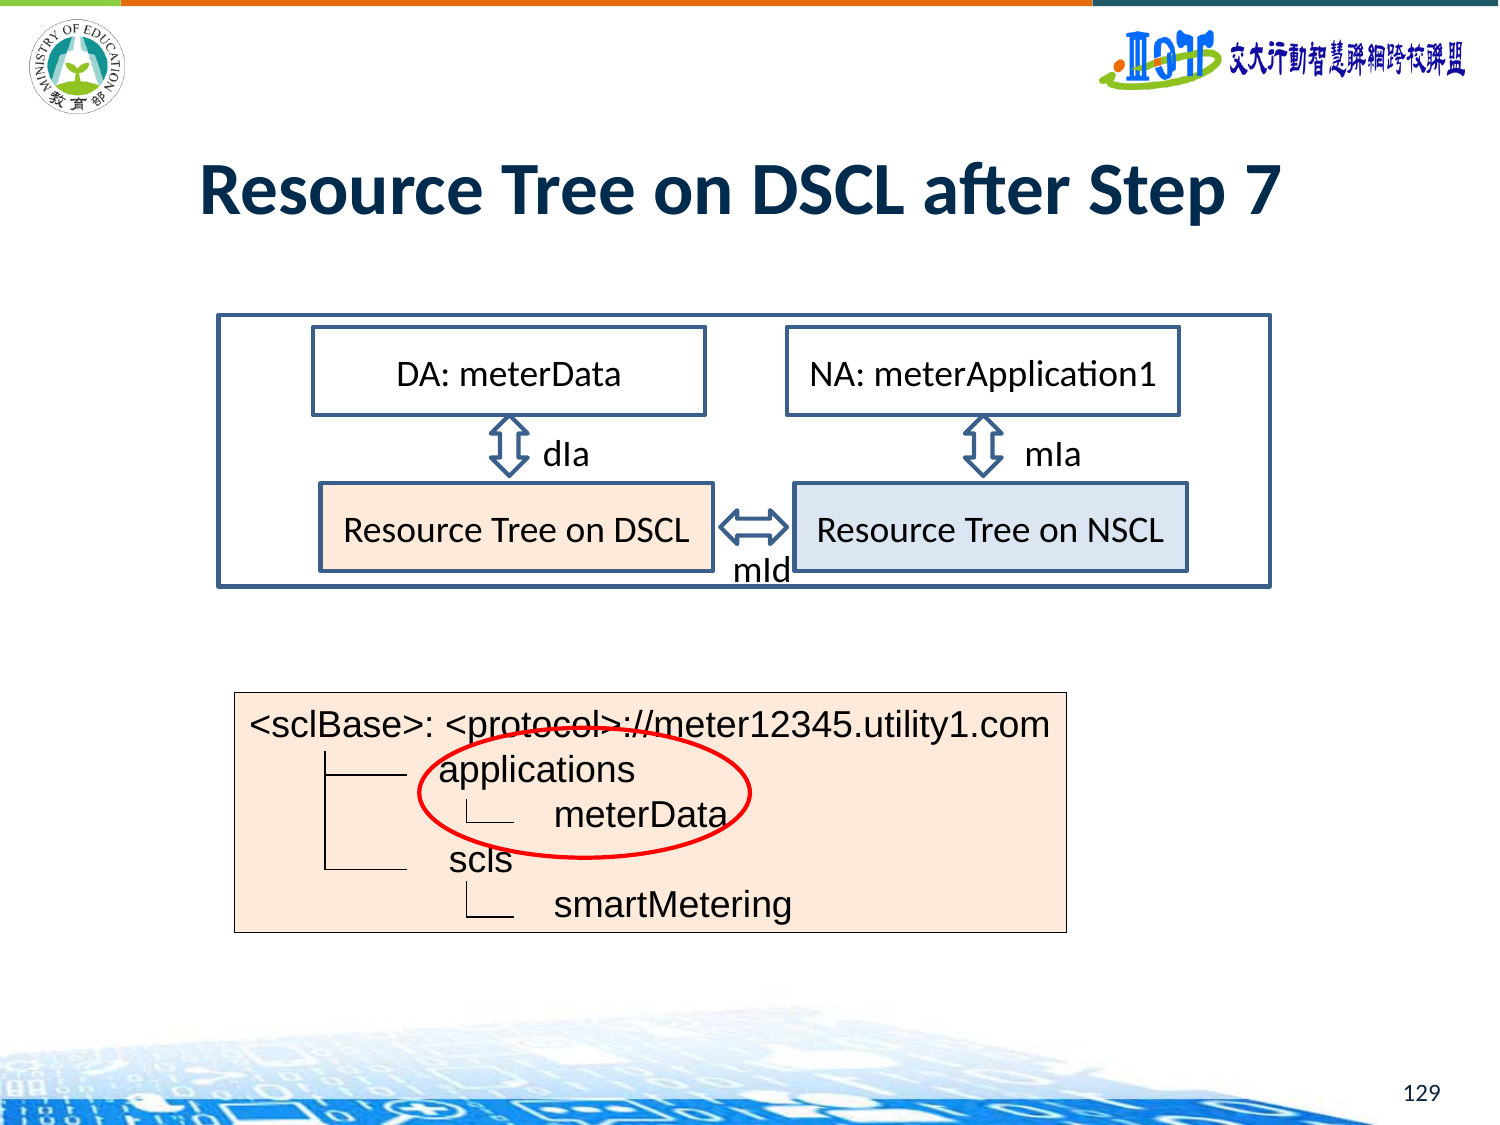

129
# Resource Tree on DSCL after Step 7

DA: meterData
NA: meterApplication1

dIa
mIa
Resource Tree on DSCL
Resource Tree on NSCL

mId
<sclBase>: <protocol>://meter12345.utility1.com
                  applications
                             meterData
                   scls
                             smartMetering